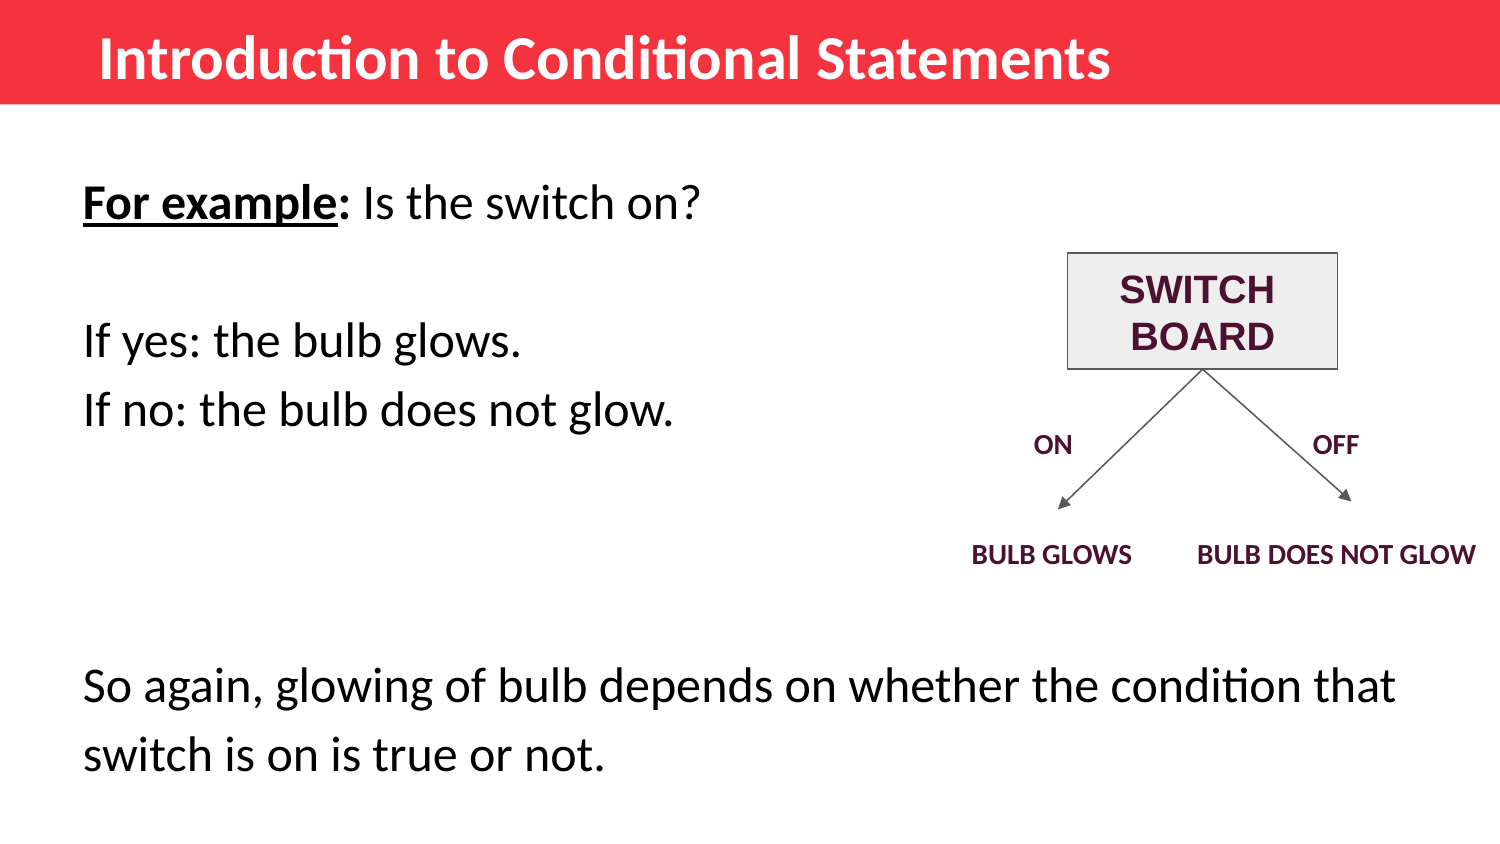

Introduction to Conditional Statements

For example: Is the switch on?

If yes: the bulb glows.
If no: the bulb does not glow.

                                                                               BULB GLOWS          BULB DOES NOT GLOW

So again, glowing of bulb depends on whether the condition that switch is on is true or not.

SWITCH
BOARD
ON                                     OFF